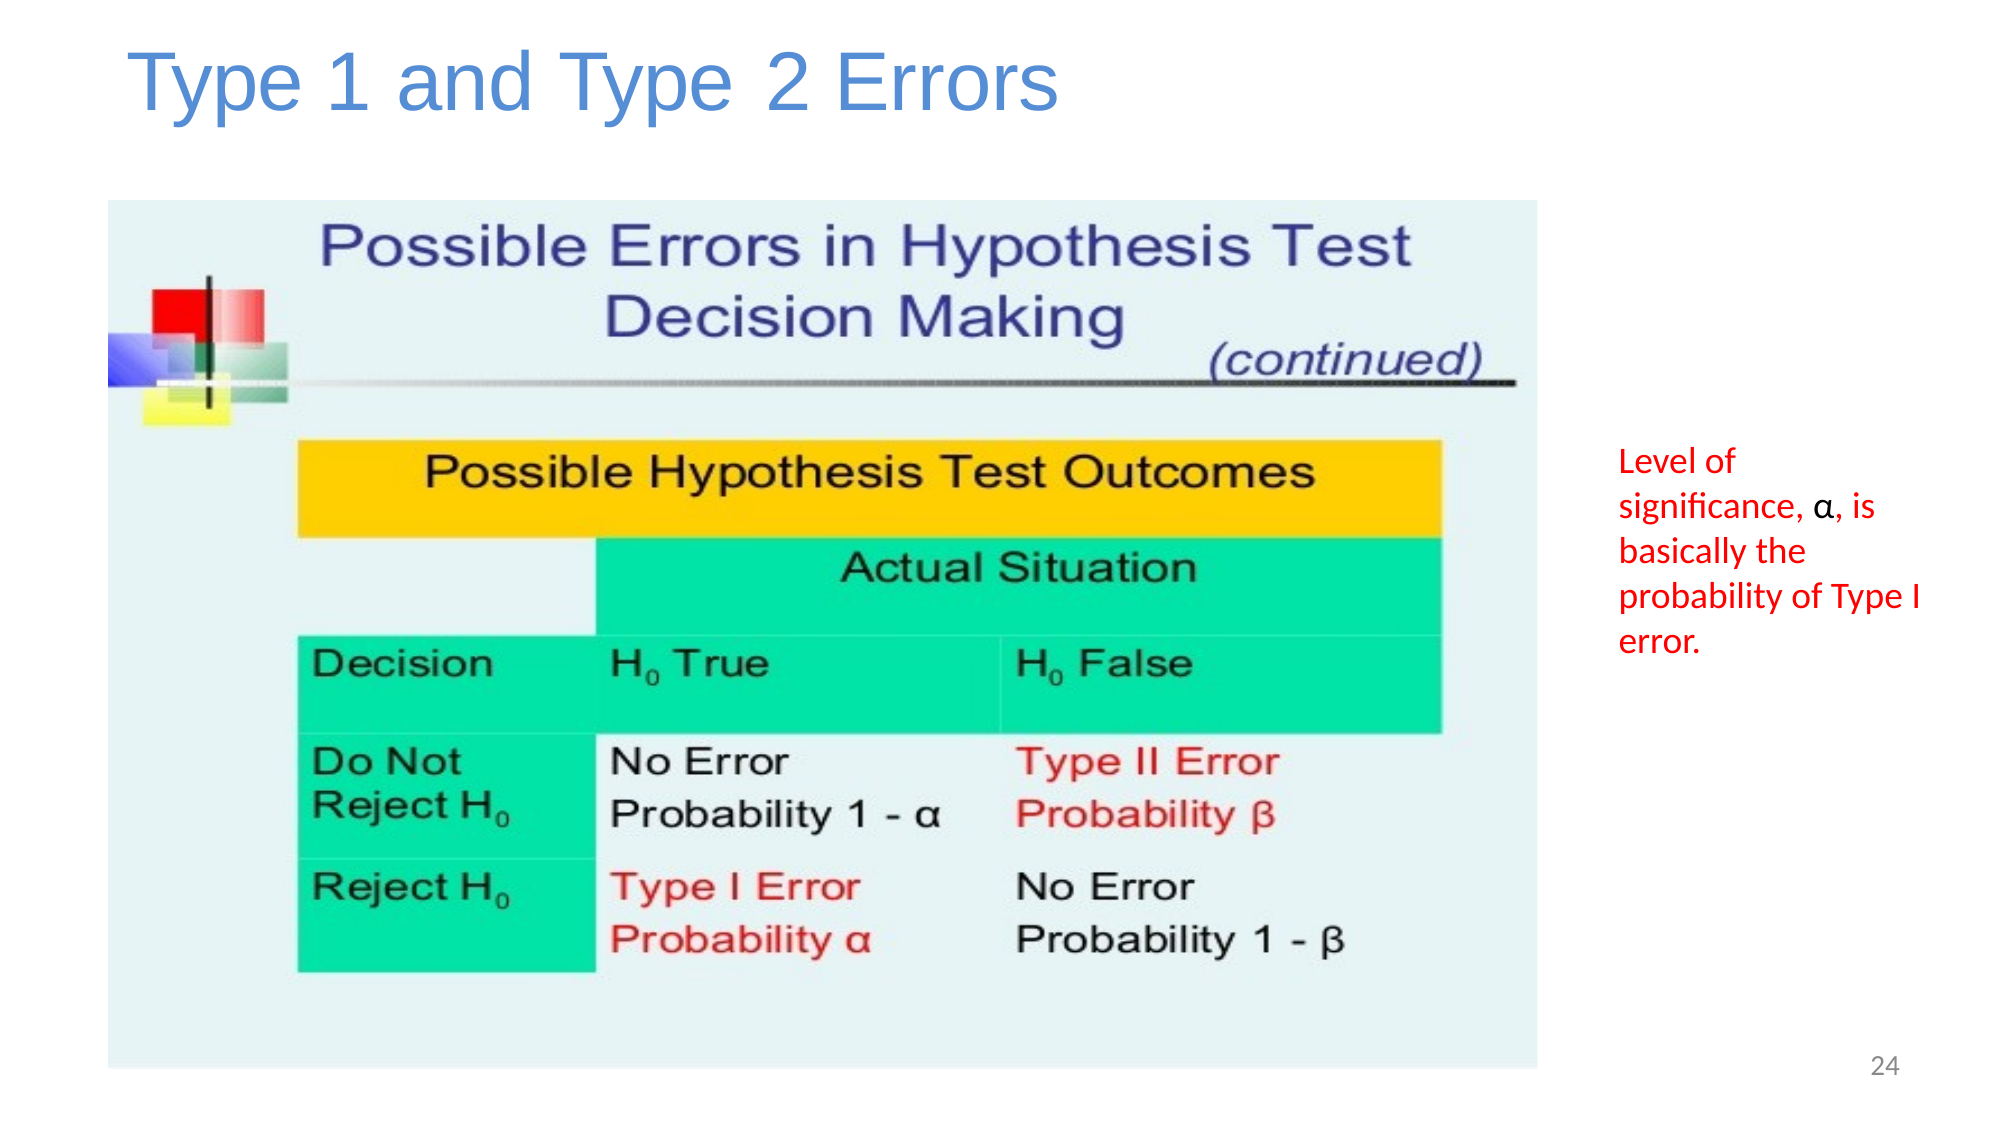

Type 1 and Type	2 Errors

Level of significance, α, is basically the probability of Type I error.
24